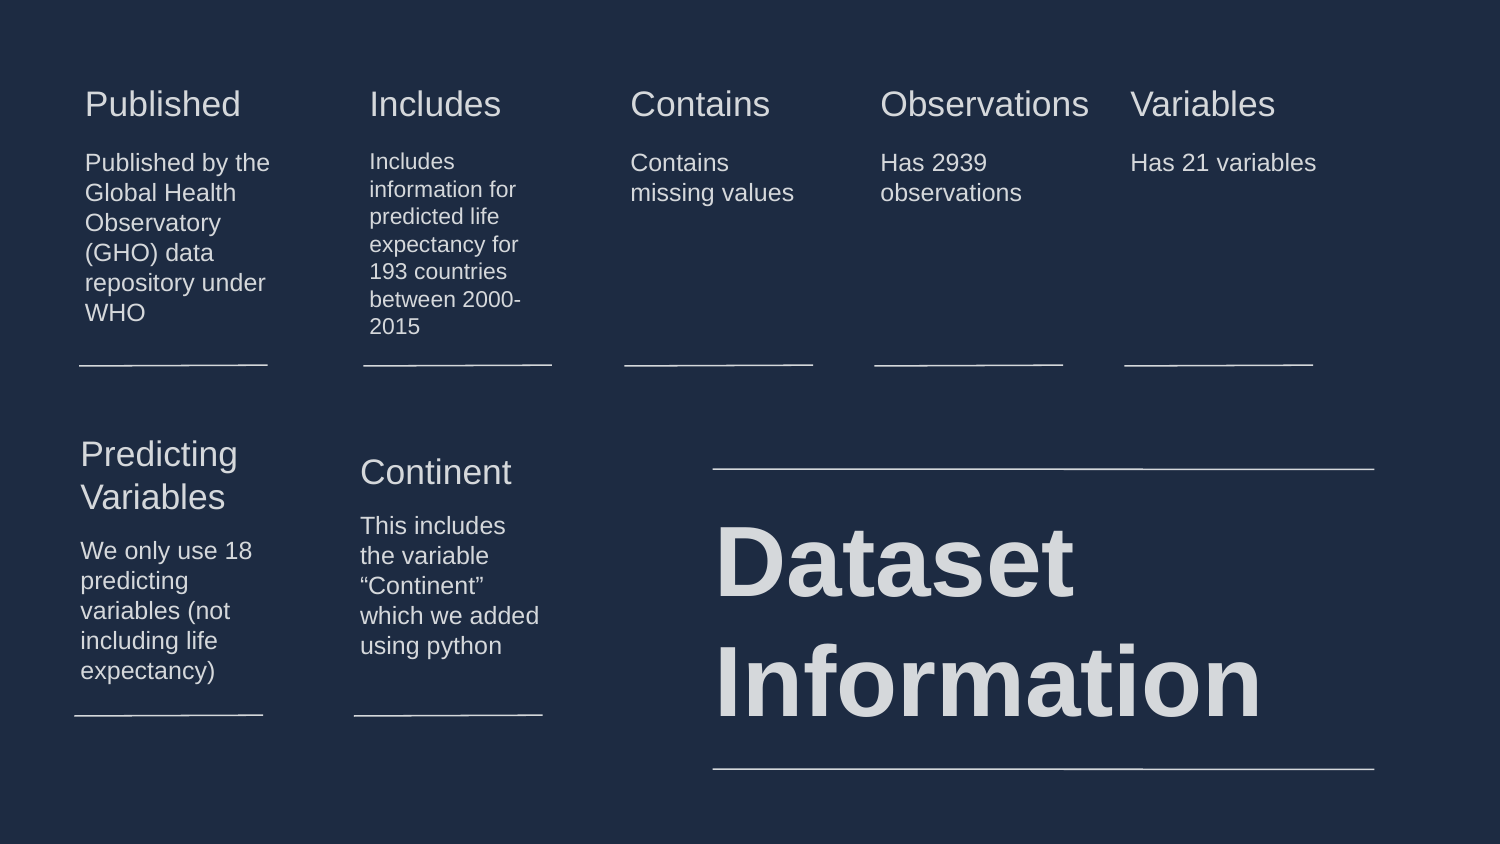

Published
Includes
Contains
Observations
Variables
Published by the Global Health Observatory (GHO) data repository under WHO
Includes information for predicted life expectancy for 193 countries between 2000-2015
Contains missing values
Has 2939 observations
Has 21 variables
Predicting Variables
Continent
# Dataset Information
This includes the variable “Continent” which we added using python
We only use 18 predicting variables (not including life expectancy)